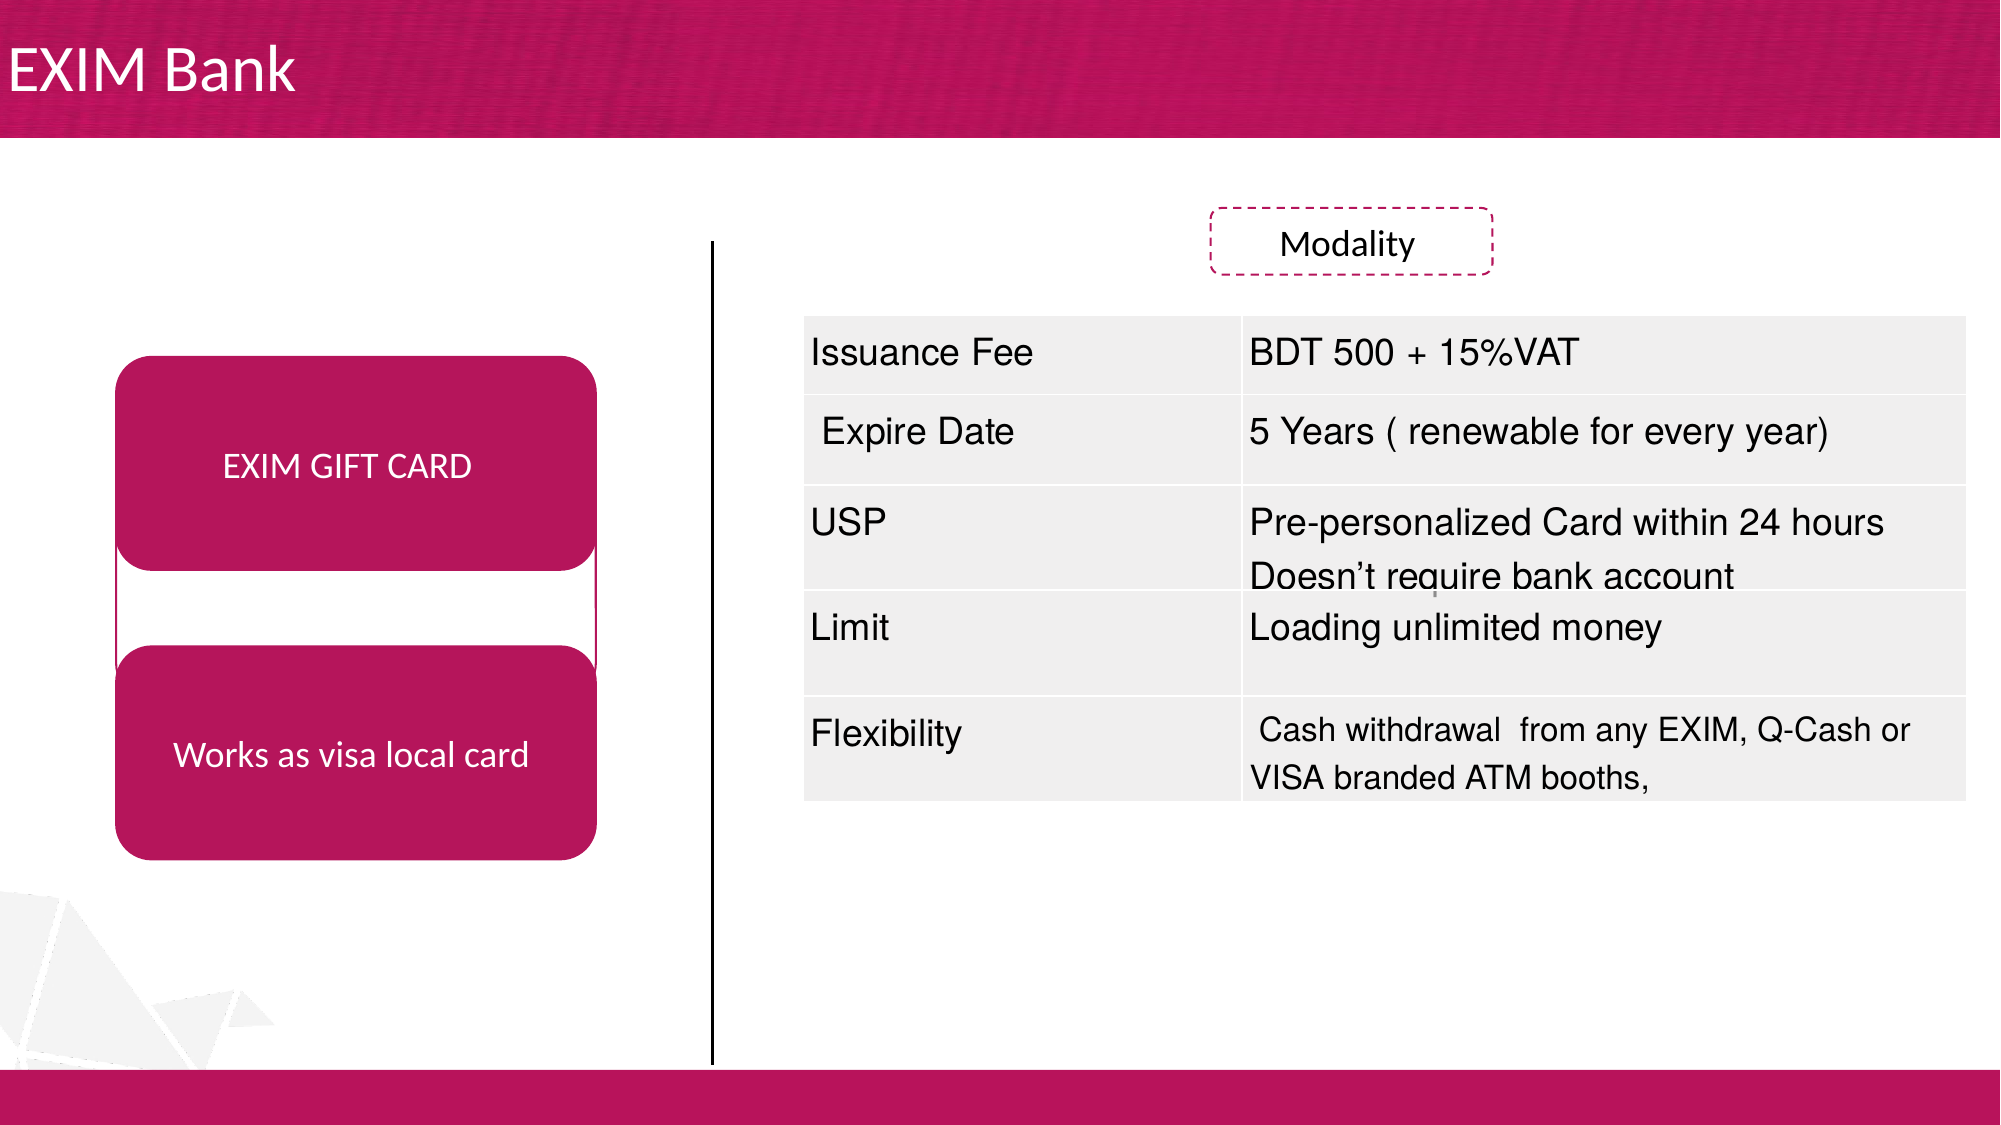

# EXIM Bank

Modality

| Issuance Fee | BDT 500 + 15%VAT |
| --- | --- |
| Expire Date | 5 Years ( renewable for every year) |
| USP | Pre-personalized Card within 24 hours Doesn’t require bank account |
| Limit | Loading unlimited money |
| Flexibility | Cash withdrawal from any EXIM, Q-Cash or VISA branded ATM booths, |

EXIM GIFT CARD

Works as visa local card